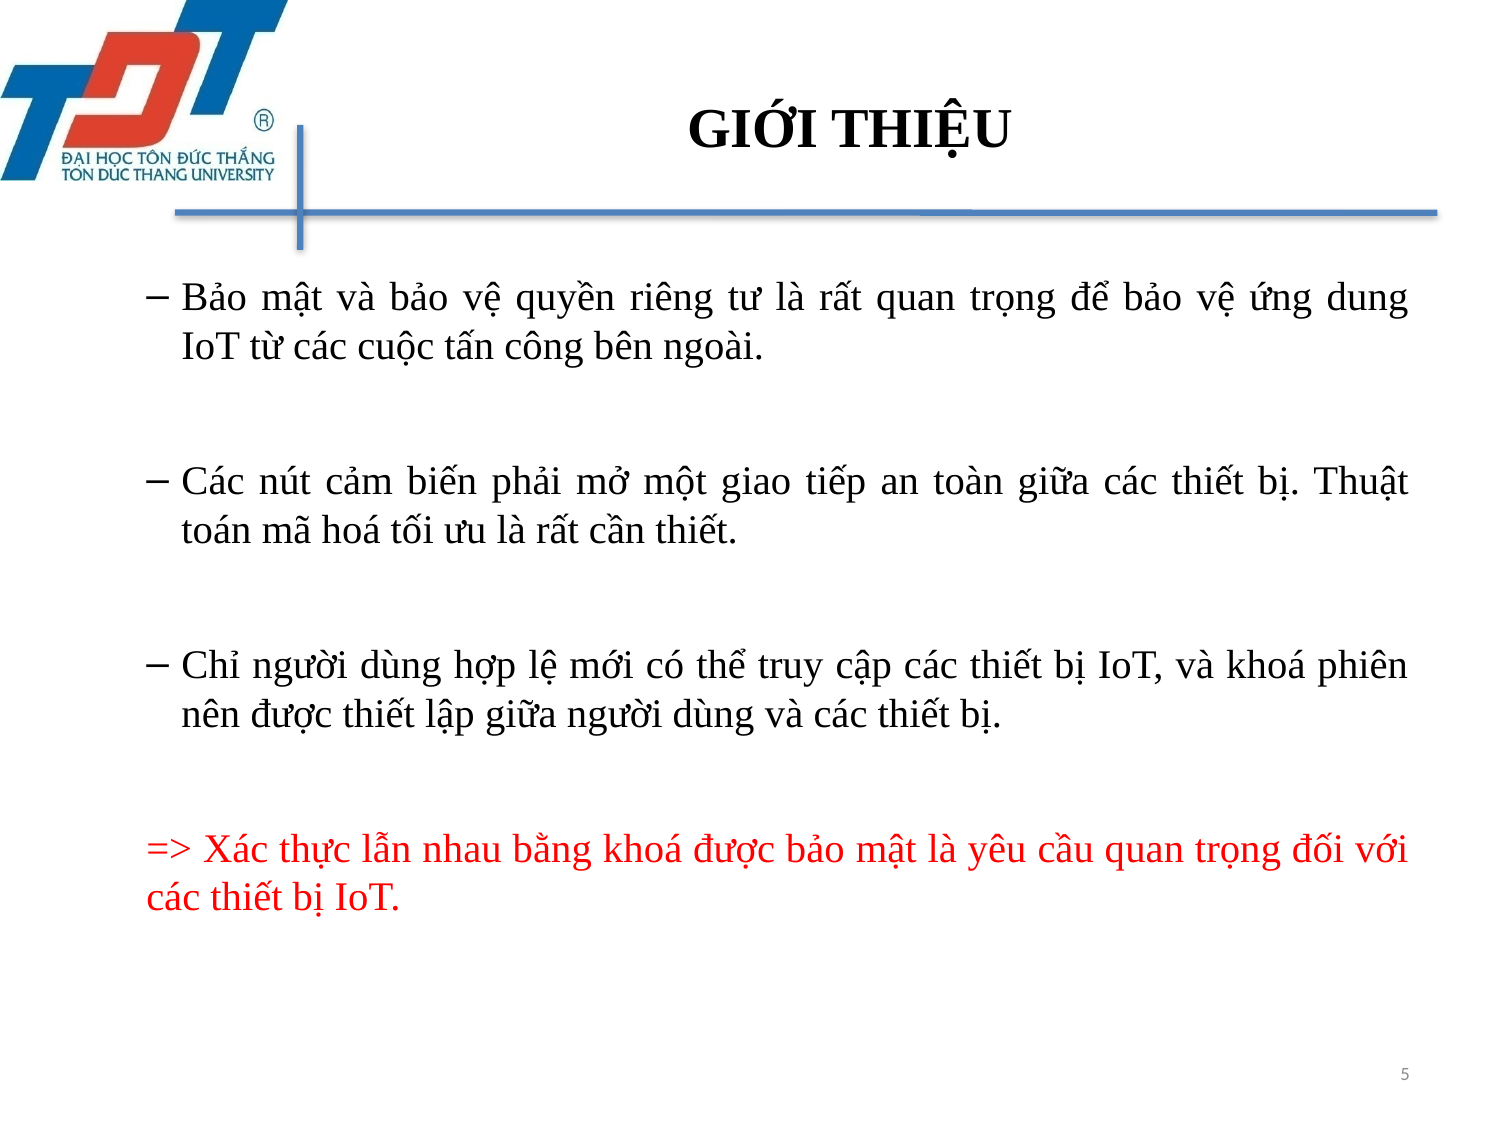

# GIỚI THIỆU
Bảo mật và bảo vệ quyền riêng tư là rất quan trọng để bảo vệ ứng dung IoT từ các cuộc tấn công bên ngoài.

Các nút cảm biến phải mở một giao tiếp an toàn giữa các thiết bị. Thuật toán mã hoá tối ưu là rất cần thiết.

Chỉ người dùng hợp lệ mới có thể truy cập các thiết bị IoT, và khoá phiên nên được thiết lập giữa người dùng và các thiết bị.

=> Xác thực lẫn nhau bằng khoá được bảo mật là yêu cầu quan trọng đối với các thiết bị IoT.
5